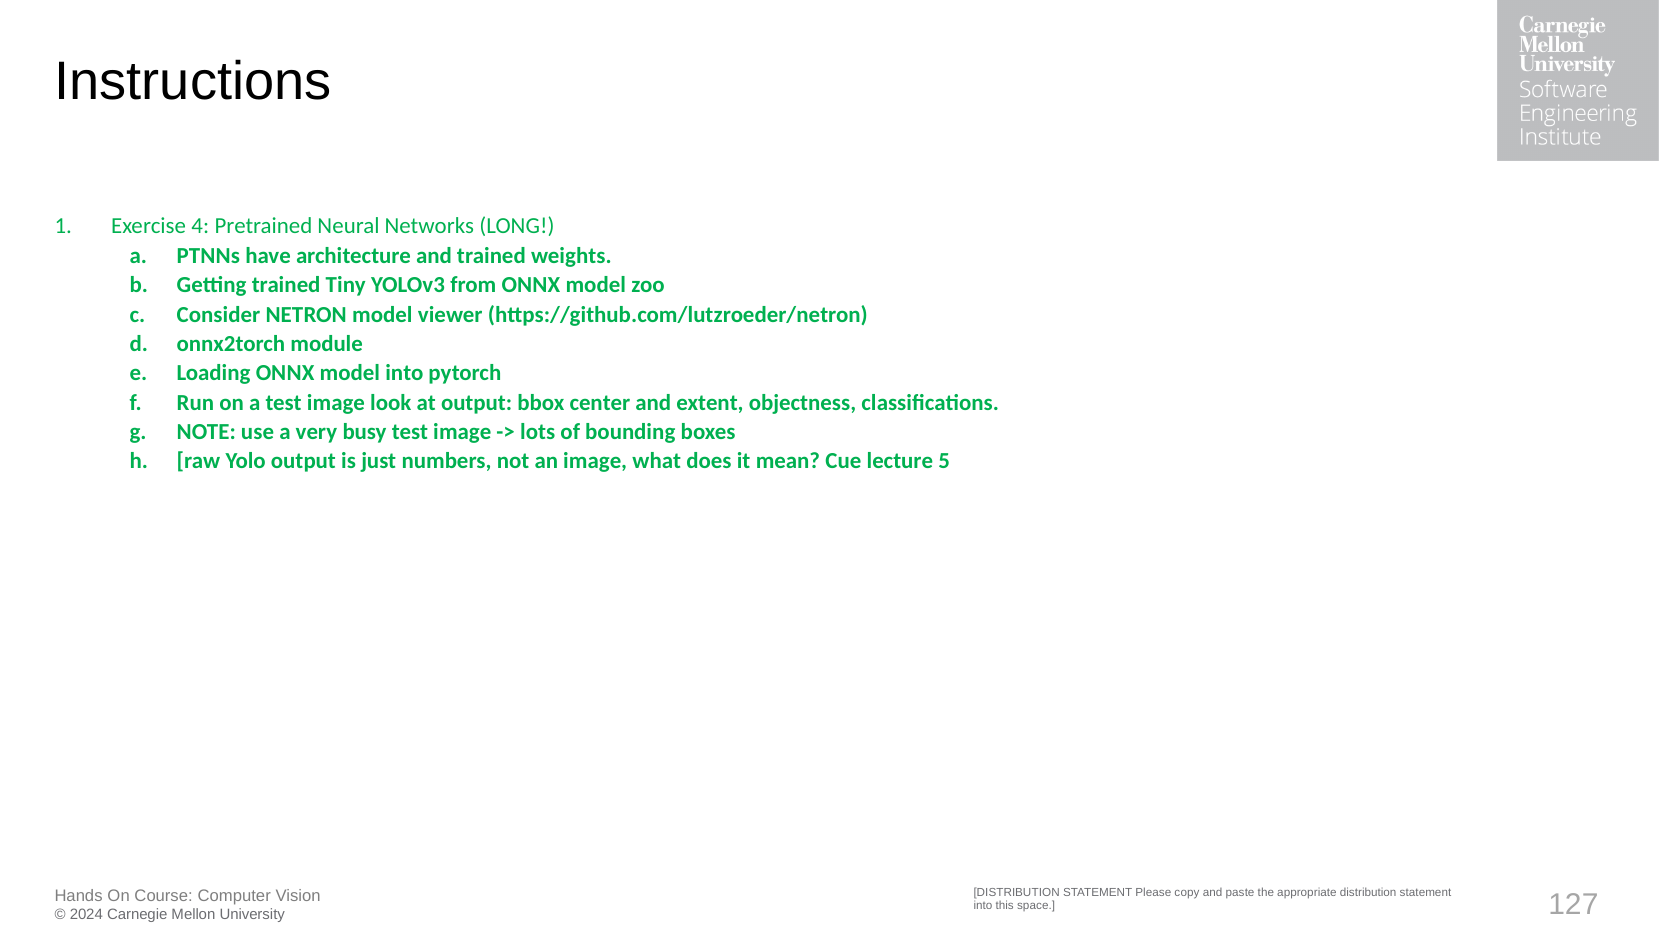

# Instructions
Exercise 4: Pretrained Neural Networks (LONG!)
PTNNs have architecture and trained weights.
Getting trained Tiny YOLOv3 from ONNX model zoo
Consider NETRON model viewer (https://github.com/lutzroeder/netron)
onnx2torch module
Loading ONNX model into pytorch
Run on a test image look at output: bbox center and extent, objectness, classifications.
NOTE: use a very busy test image -> lots of bounding boxes
[raw Yolo output is just numbers, not an image, what does it mean? Cue lecture 5